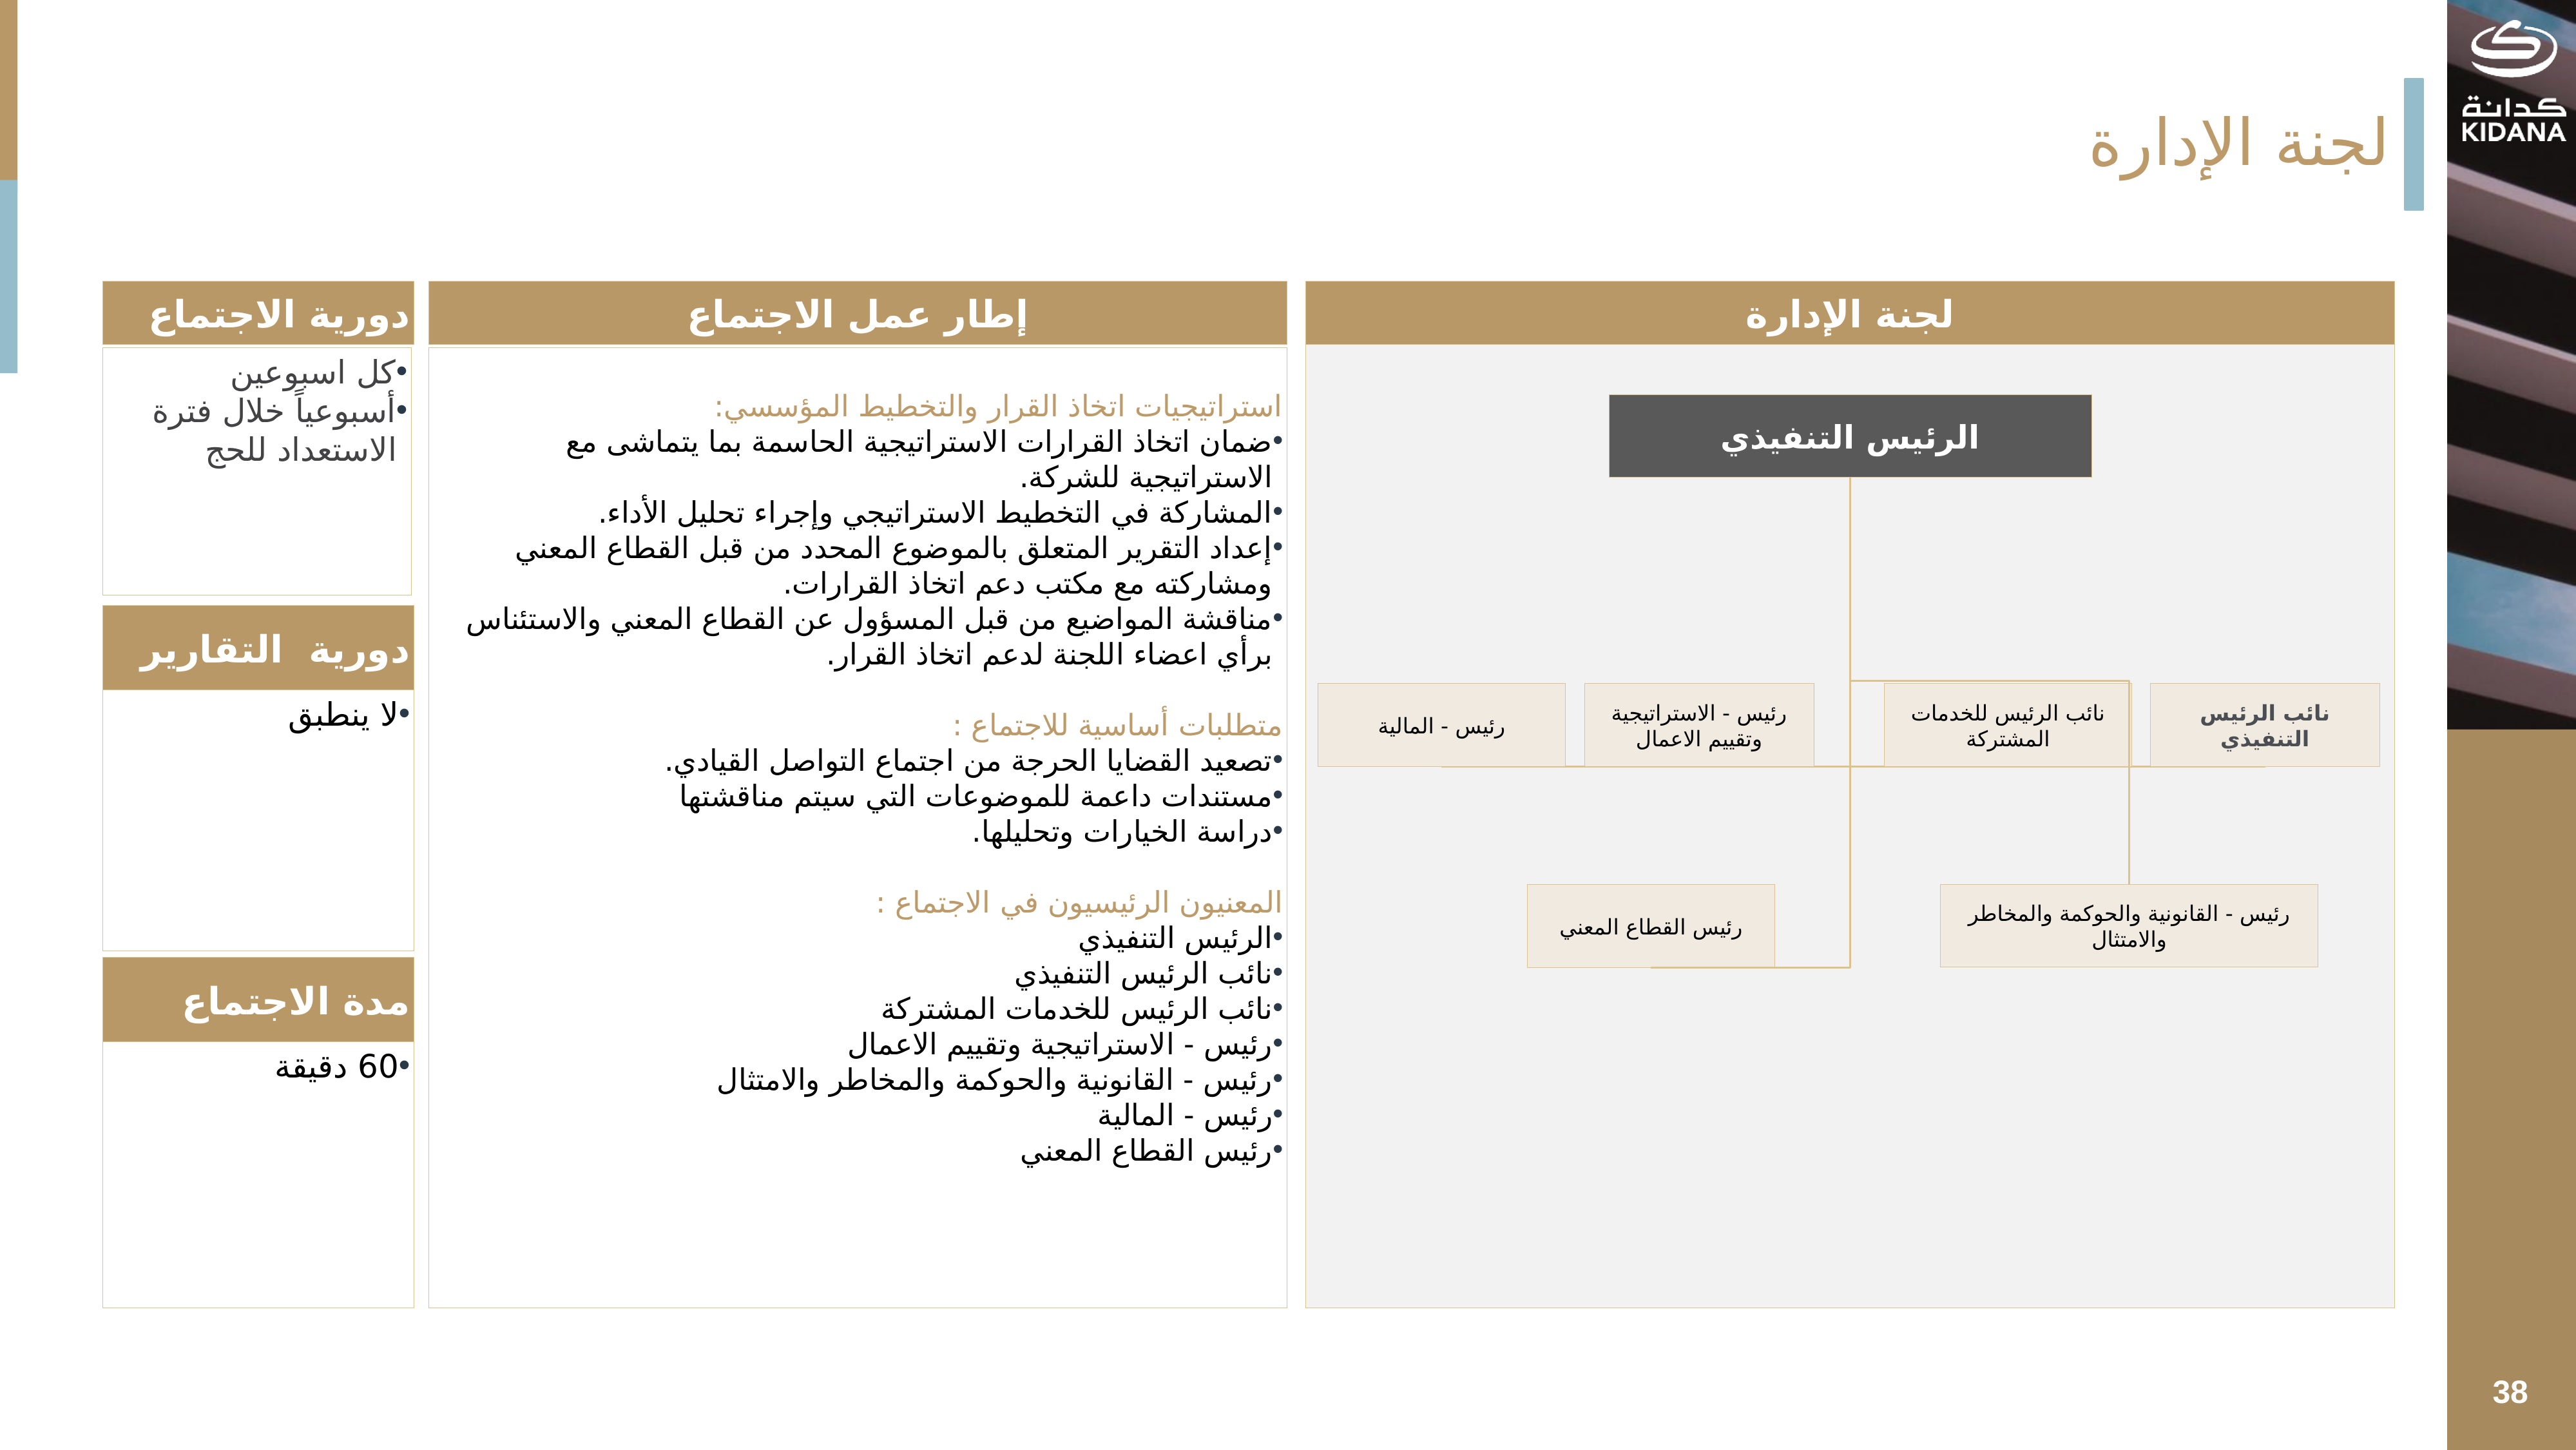

لجنة الإدارة
لجنة الإدارة
إطار عمل الاجتماع
دورية الاجتماع

كل اسبوعين
أسبوعياً خلال فترة الاستعداد للحج

استراتيجيات اتخاذ القرار والتخطيط المؤسسي:
ضمان اتخاذ القرارات الاستراتيجية الحاسمة بما يتماشى مع الاستراتيجية للشركة.
المشاركة في التخطيط الاستراتيجي وإجراء تحليل الأداء.
إعداد التقرير المتعلق بالموضوع المحدد من قبل القطاع المعني ومشاركته مع مكتب دعم اتخاذ القرارات.
مناقشة المواضيع من قبل المسؤول عن القطاع المعني والاستئناس برأي اعضاء اللجنة لدعم اتخاذ القرار.

متطلبات أساسية للاجتماع :
تصعيد القضايا الحرجة من اجتماع التواصل القيادي.
مستندات داعمة للموضوعات التي سيتم مناقشتها
دراسة الخيارات وتحليلها.

المعنيون الرئيسيون في الاجتماع :
الرئيس التنفيذي
نائب الرئيس التنفيذي
نائب الرئيس للخدمات المشتركة
رئيس - الاستراتيجية وتقييم الاعمال
رئيس - القانونية والحوكمة والمخاطر والامتثال
رئيس - المالية
رئيس القطاع المعني

الرئيس التنفيذي
رئيس - المالية
نائب الرئيس للخدمات المشتركة
دورية  التقارير
رئيس - الاستراتيجية وتقييم الاعمال
نائب الرئيس التنفيذي
لا ينطبق
رئيس - القانونية والحوكمة والمخاطر والامتثال
رئيس القطاع المعني
مدة الاجتماع
60 دقيقة